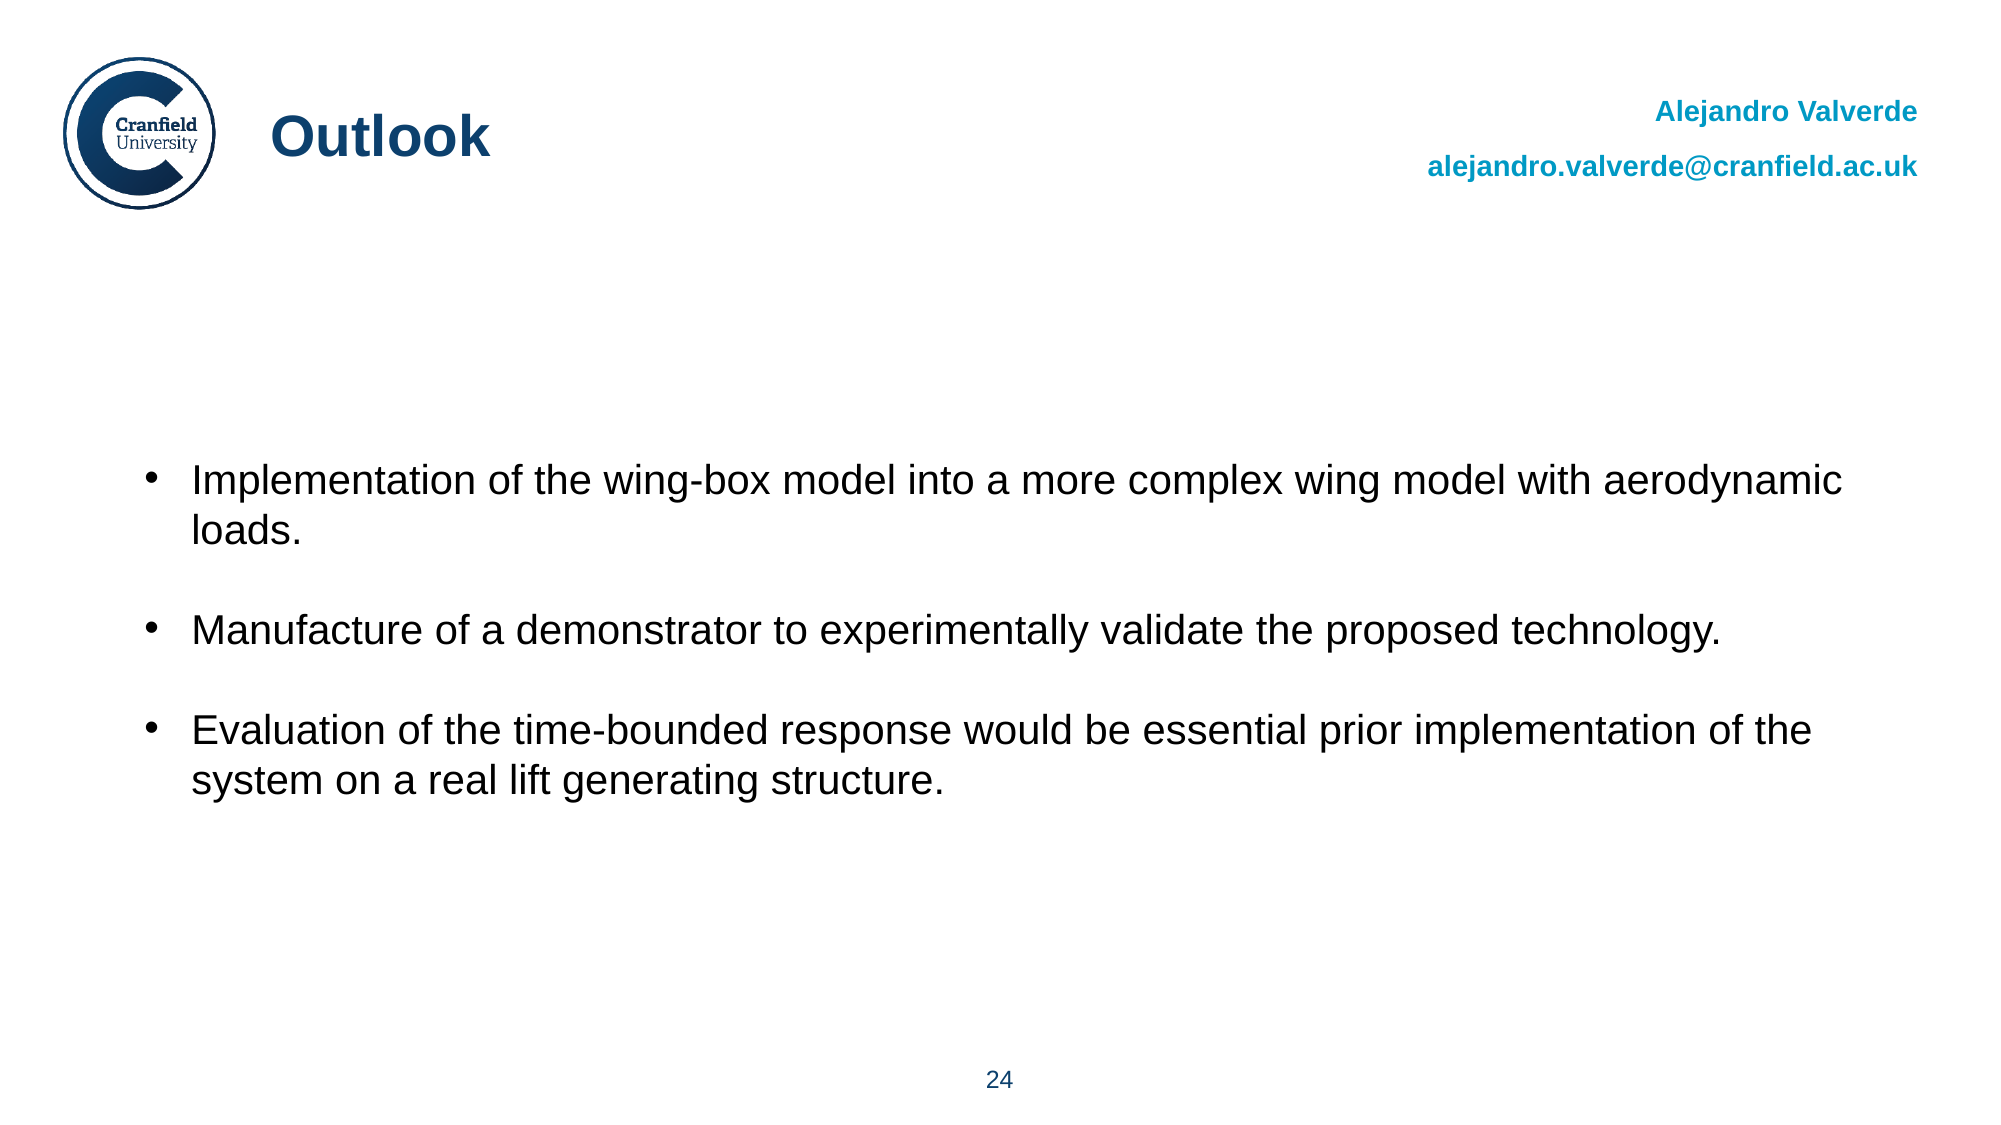

Outlook
Alejandro Valverde
alejandro.valverde@cranfield.ac.uk
Implementation of the wing-box model into a more complex wing model with aerodynamic loads.

Manufacture of a demonstrator to experimentally validate the proposed technology.

Evaluation of the time-bounded response would be essential prior implementation of the system on a real lift generating structure.